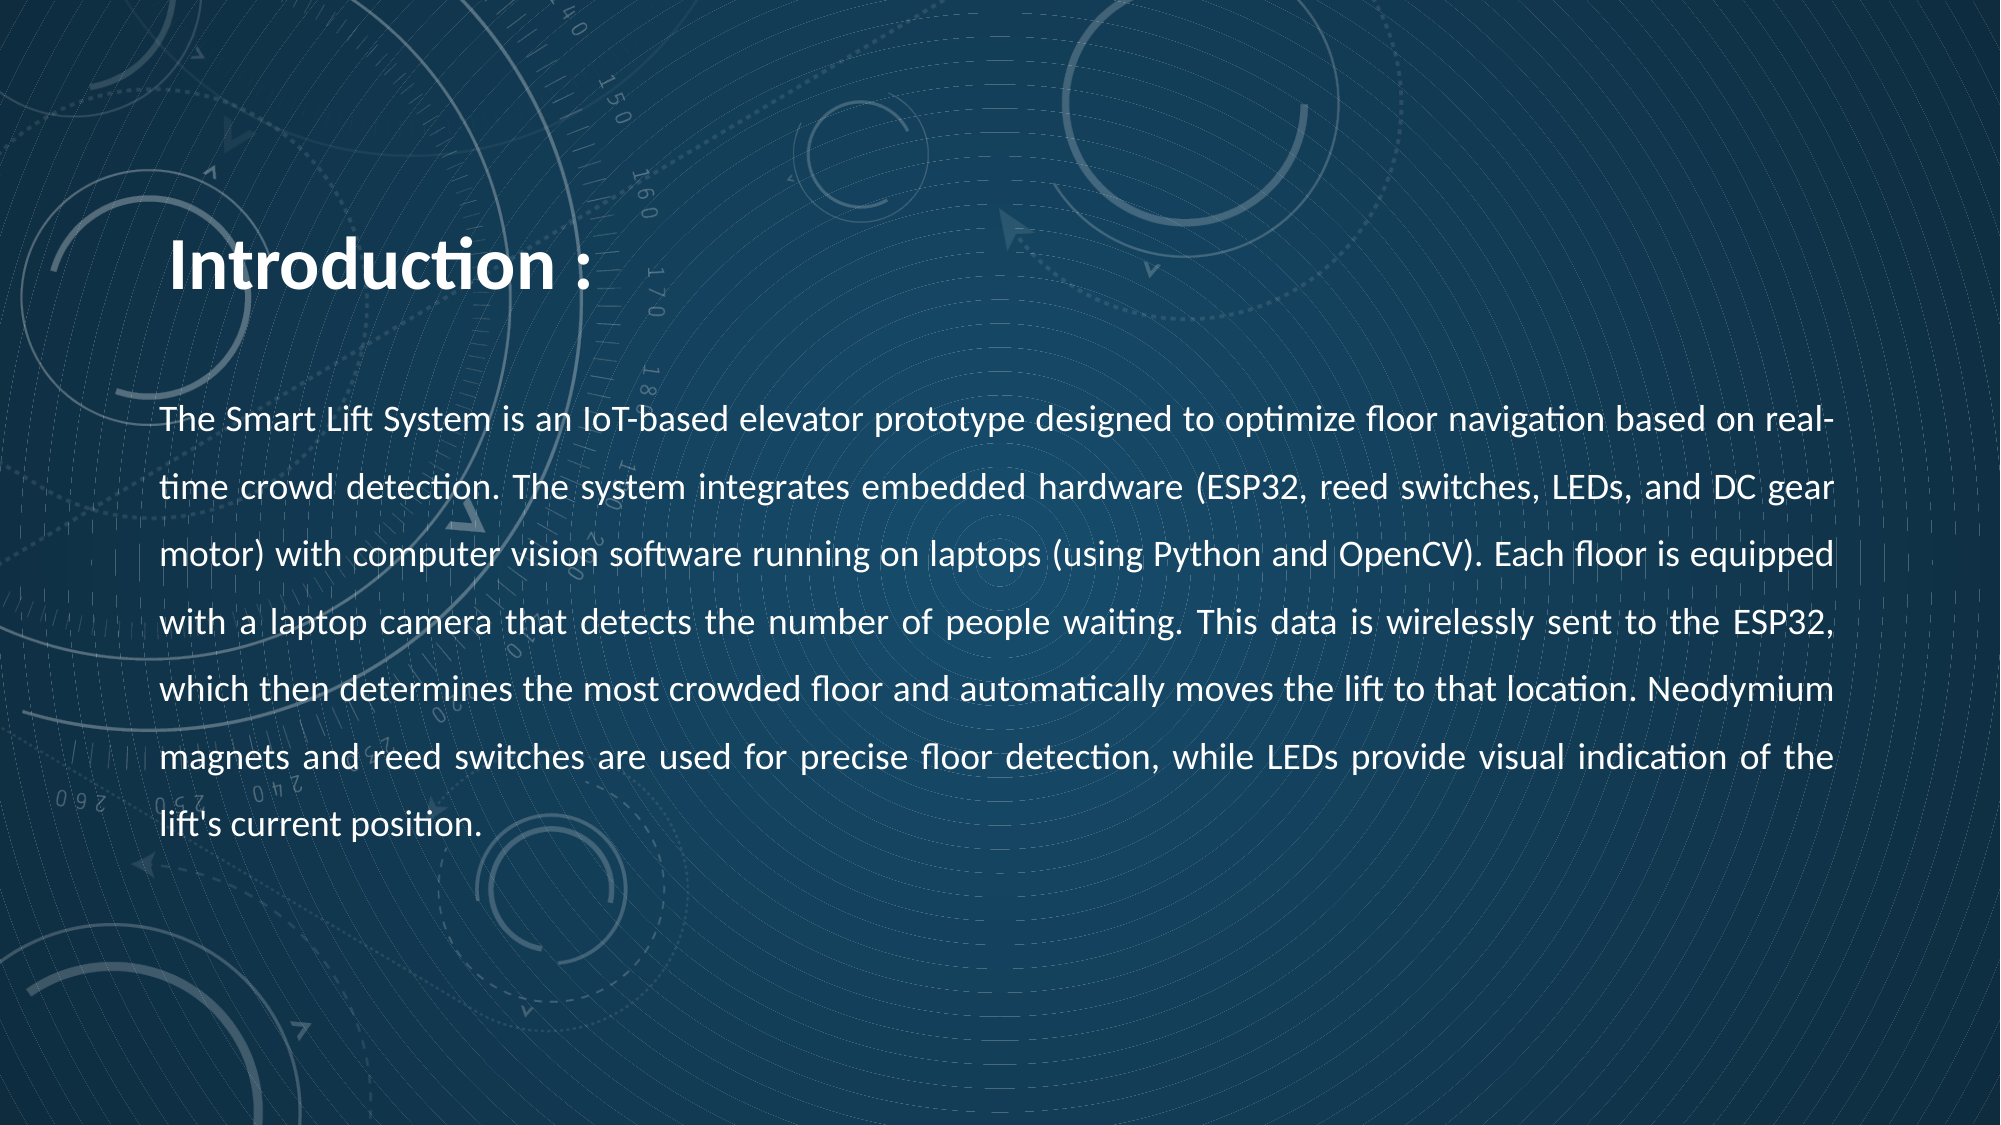

Introduction :
The Smart Lift System is an IoT-based elevator prototype designed to optimize floor navigation based on real-time crowd detection. The system integrates embedded hardware (ESP32, reed switches, LEDs, and DC gear motor) with computer vision software running on laptops (using Python and OpenCV). Each floor is equipped with a laptop camera that detects the number of people waiting. This data is wirelessly sent to the ESP32, which then determines the most crowded floor and automatically moves the lift to that location. Neodymium magnets and reed switches are used for precise floor detection, while LEDs provide visual indication of the lift's current position.